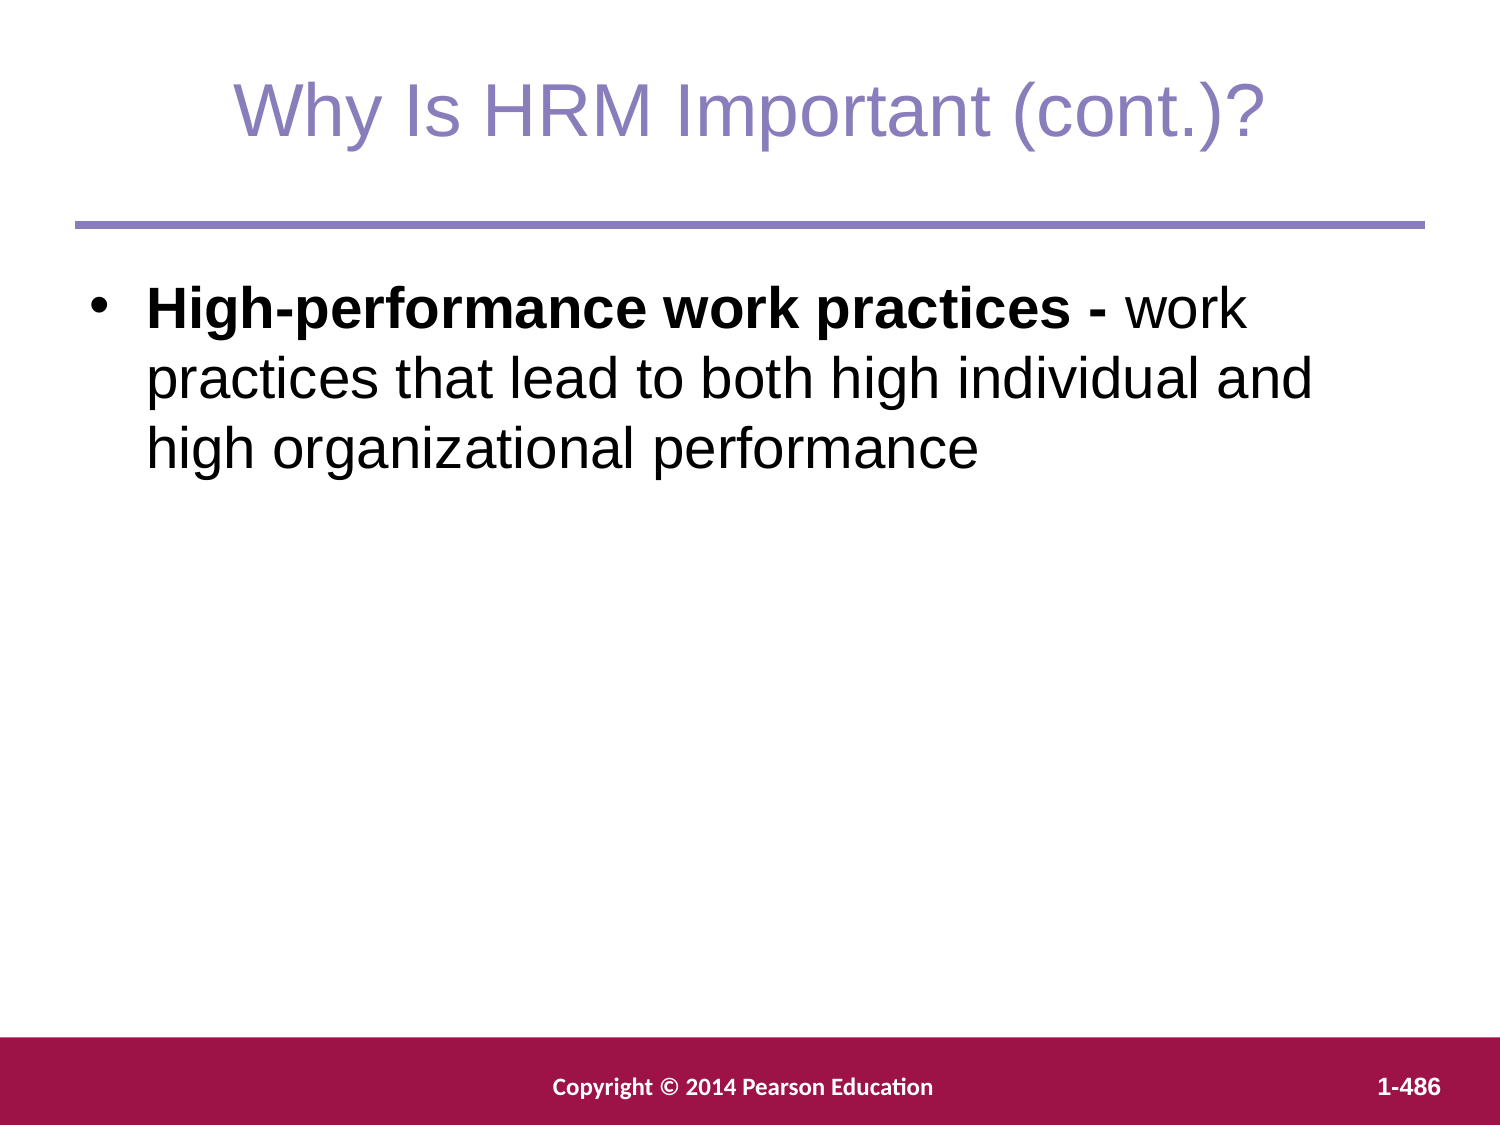

Why Is HRM Important (cont.)?
High-performance work practices - work practices that lead to both high individual and high organizational performance